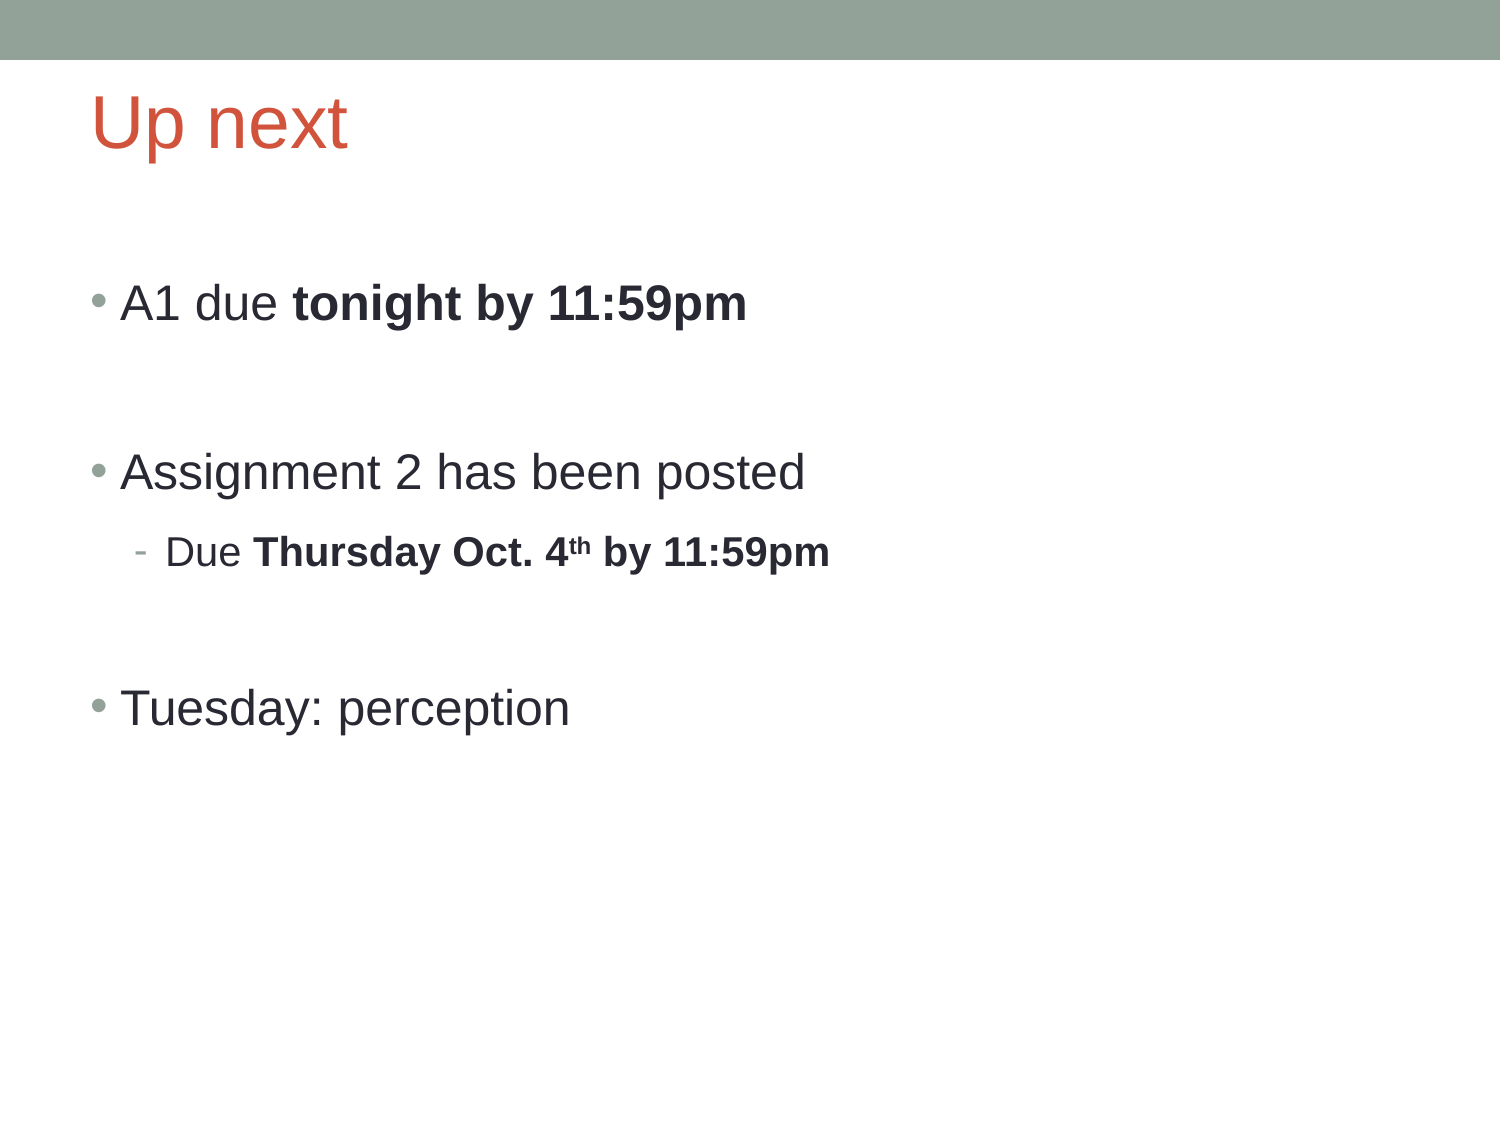

# Up next
A1 due tonight by 11:59pm

Assignment 2 has been posted
Due Thursday Oct. 4th by 11:59pm

Tuesday: perception